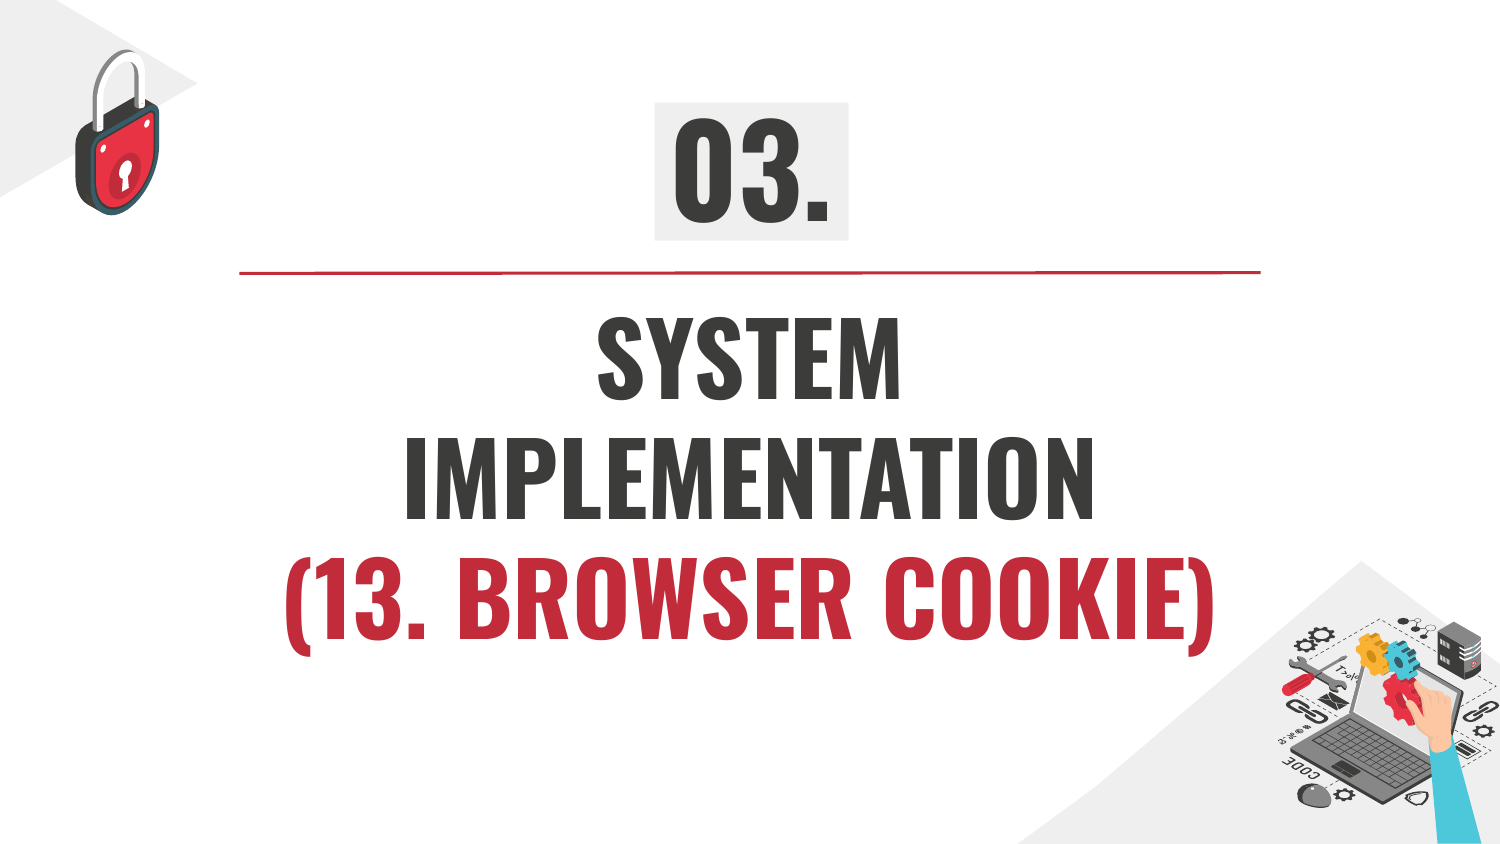

03.
# SYSTEM IMPLEMENTATION (13. BROWSER COOKIE)